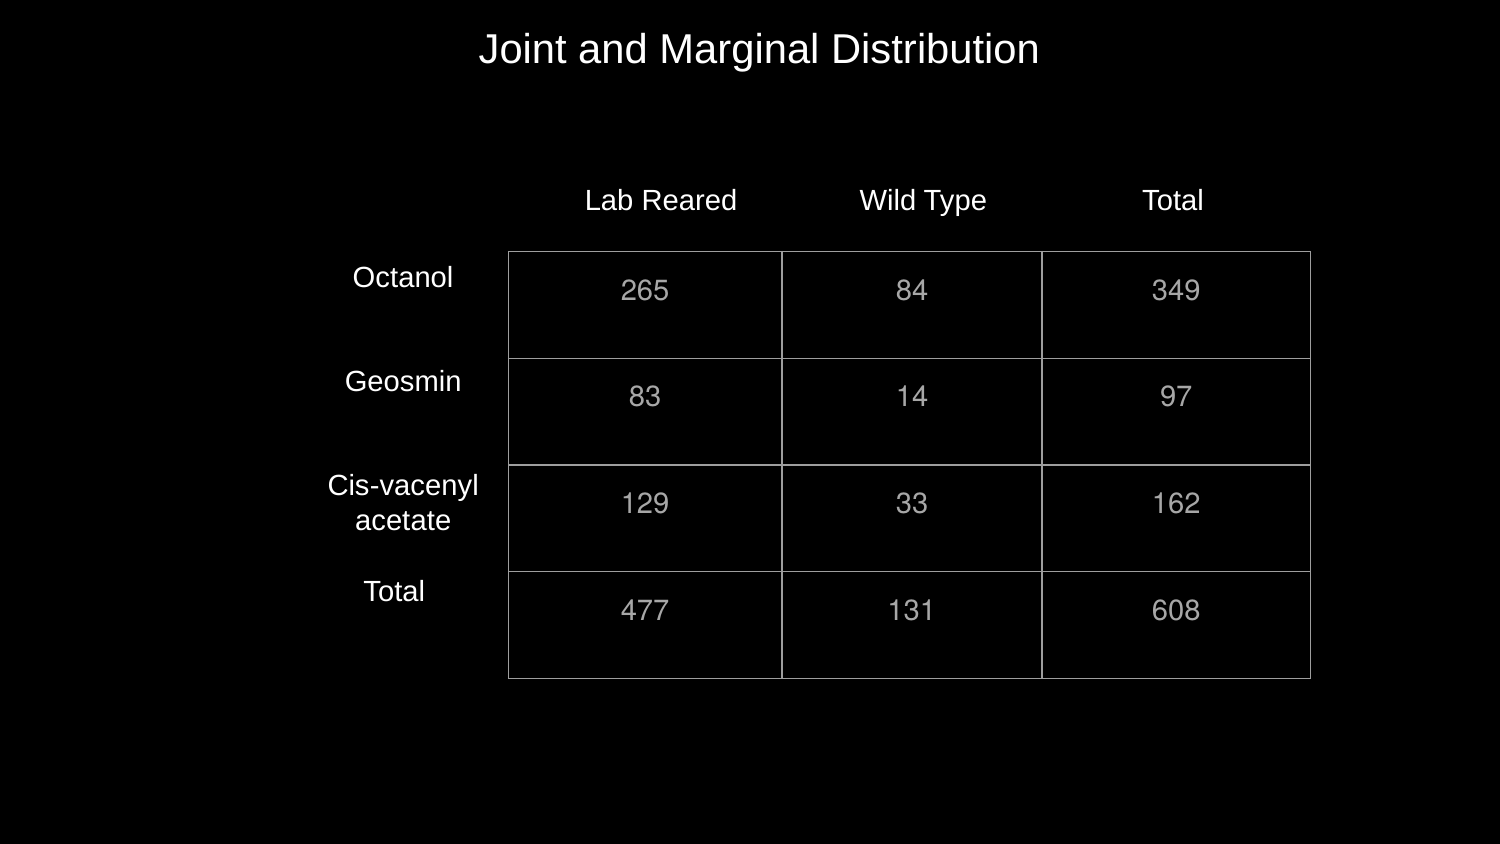

# Joint and Marginal Distribution
Lab Reared
Wild Type
Total
Octanol
| 265 | 84 | 349 |
| --- | --- | --- |
| 83 | 14 | 97 |
| 129 | 33 | 162 |
| 477 | 131 | 608 |
Geosmin
Cis-vacenyl acetate
Total